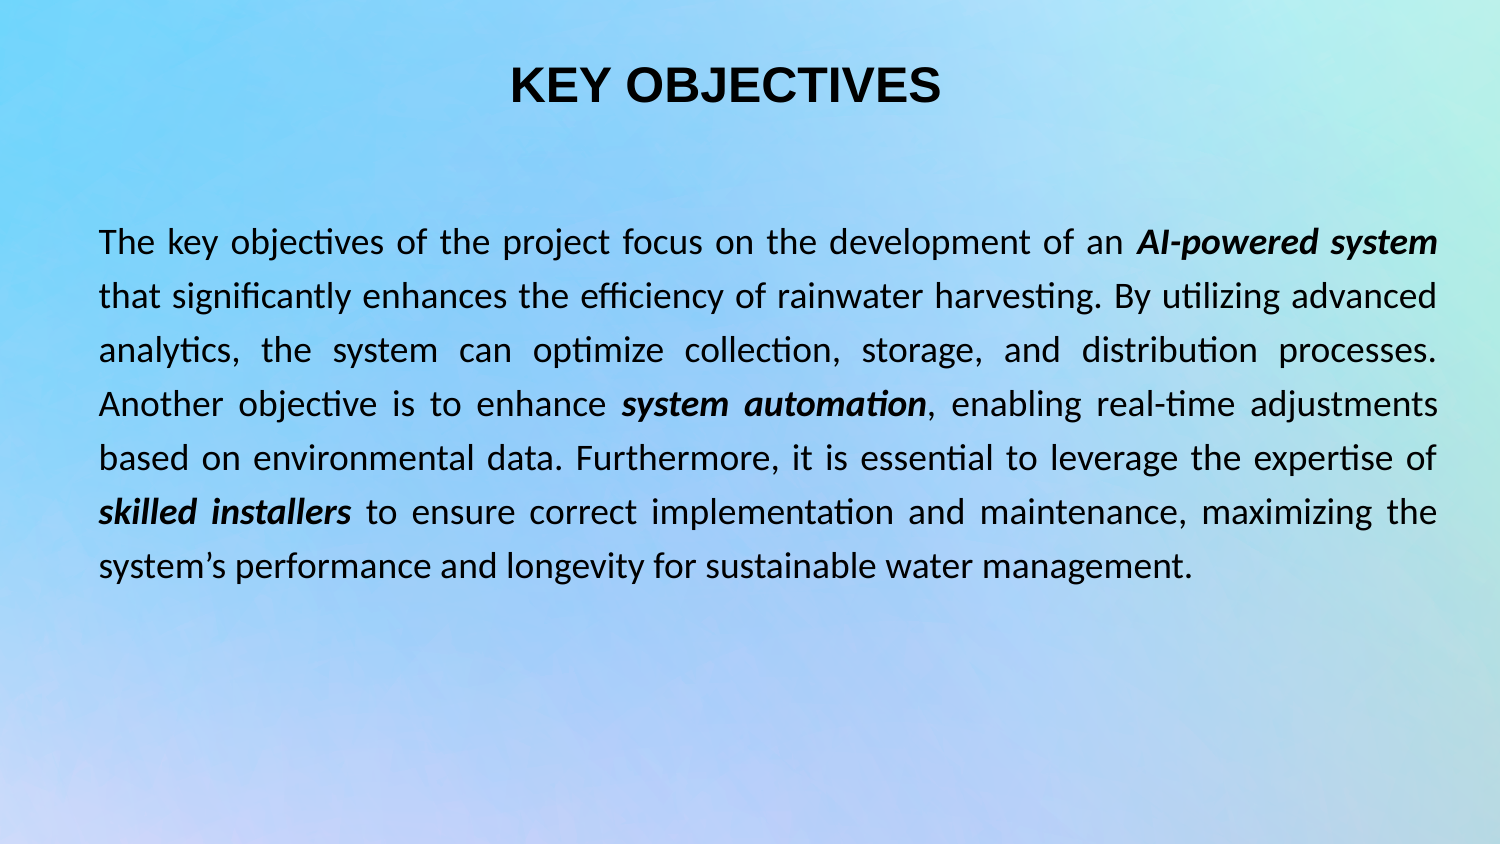

# KEY OBJECTIVES
The key objectives of the project focus on the development of an AI-powered system that significantly enhances the efficiency of rainwater harvesting. By utilizing advanced analytics, the system can optimize collection, storage, and distribution processes. Another objective is to enhance system automation, enabling real-time adjustments based on environmental data. Furthermore, it is essential to leverage the expertise of skilled installers to ensure correct implementation and maintenance, maximizing the system’s performance and longevity for sustainable water management.